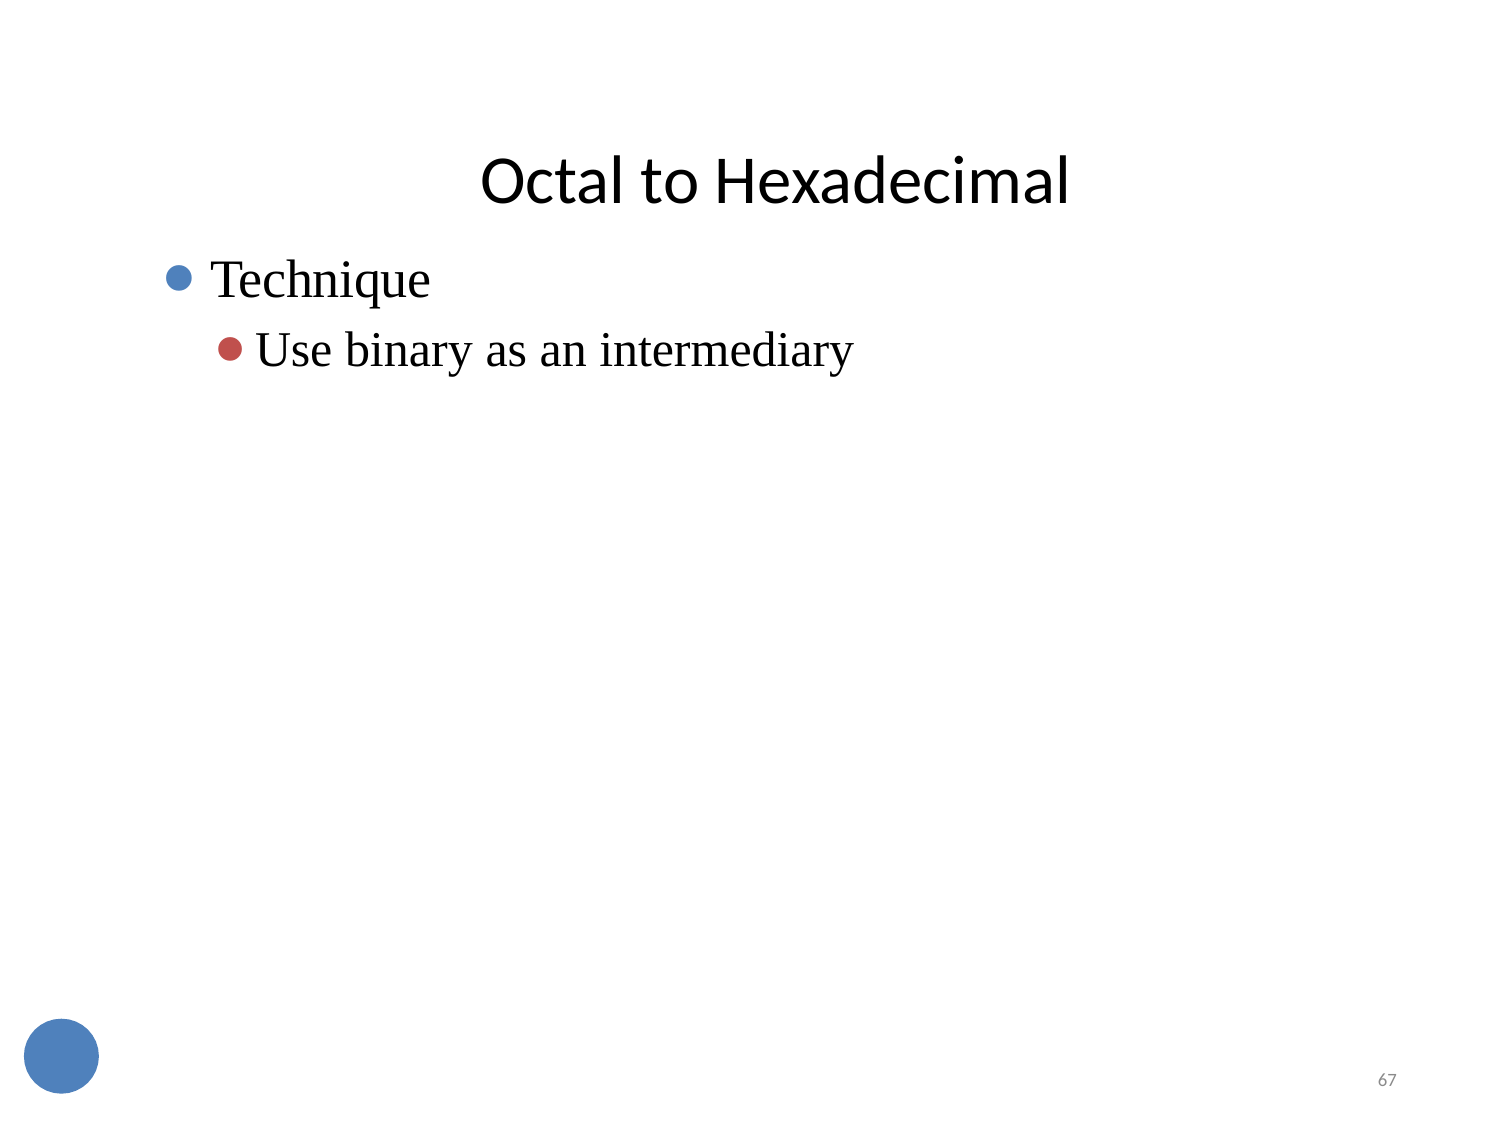

67
# Octal to Hexadecimal
Technique
Use binary as an intermediary